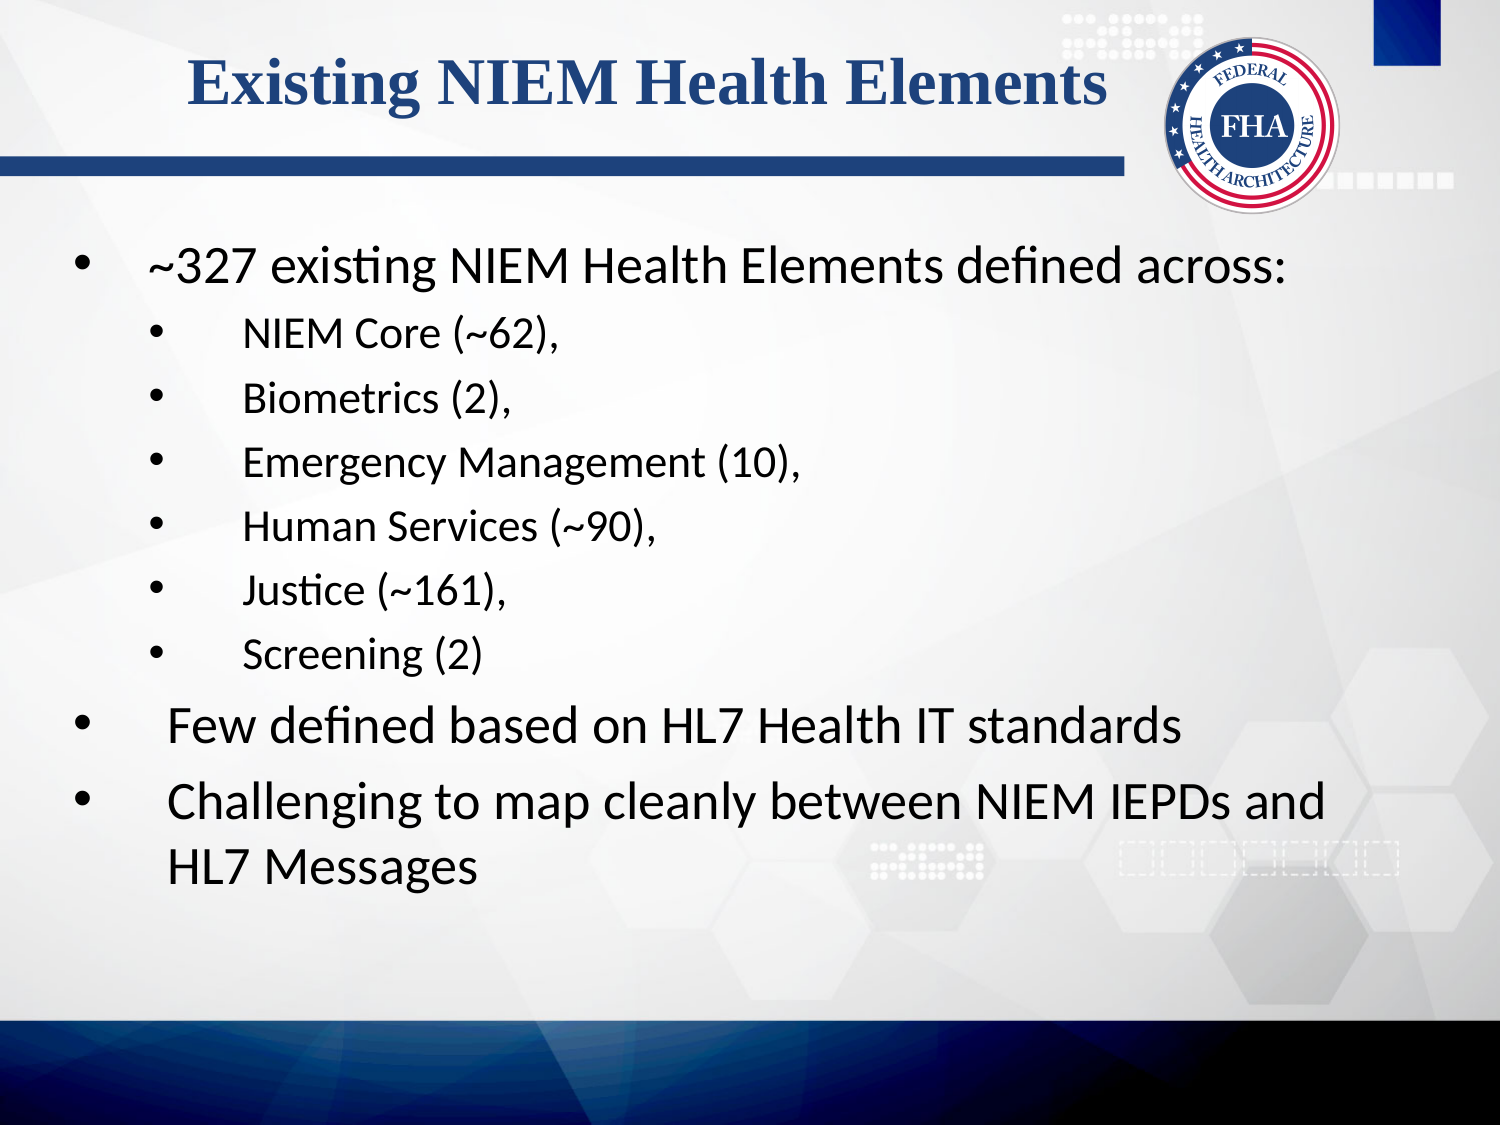

# Existing NIEM Health Elements
~327 existing NIEM Health Elements defined across:
NIEM Core (~62),
Biometrics (2),
Emergency Management (10),
Human Services (~90),
Justice (~161),
Screening (2)
Few defined based on HL7 Health IT standards
Challenging to map cleanly between NIEM IEPDs and HL7 Messages